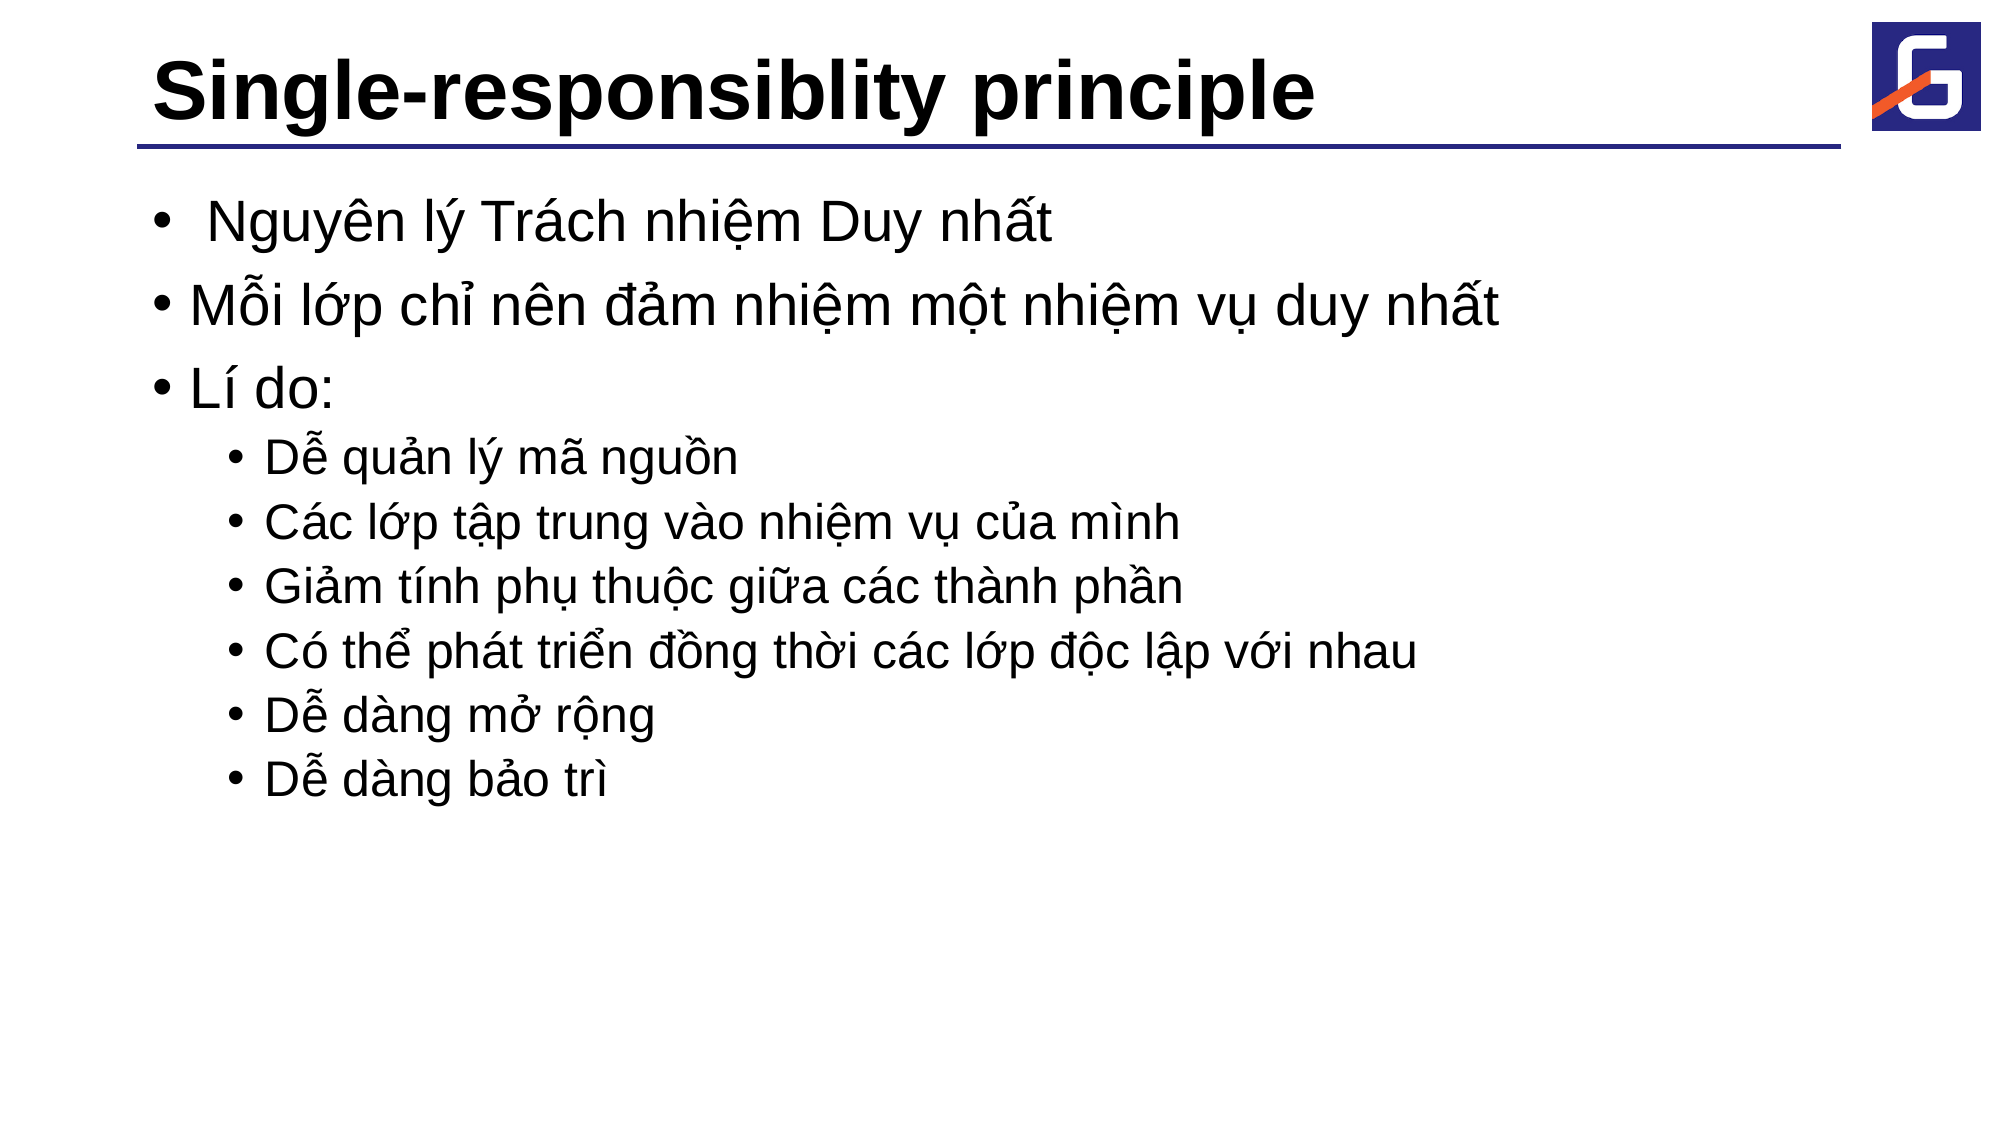

# Single-responsiblity principle
 Nguyên lý Trách nhiệm Duy nhất
Mỗi lớp chỉ nên đảm nhiệm một nhiệm vụ duy nhất
Lí do:
Dễ quản lý mã nguồn
Các lớp tập trung vào nhiệm vụ của mình
Giảm tính phụ thuộc giữa các thành phần
Có thể phát triển đồng thời các lớp độc lập với nhau
Dễ dàng mở rộng
Dễ dàng bảo trì